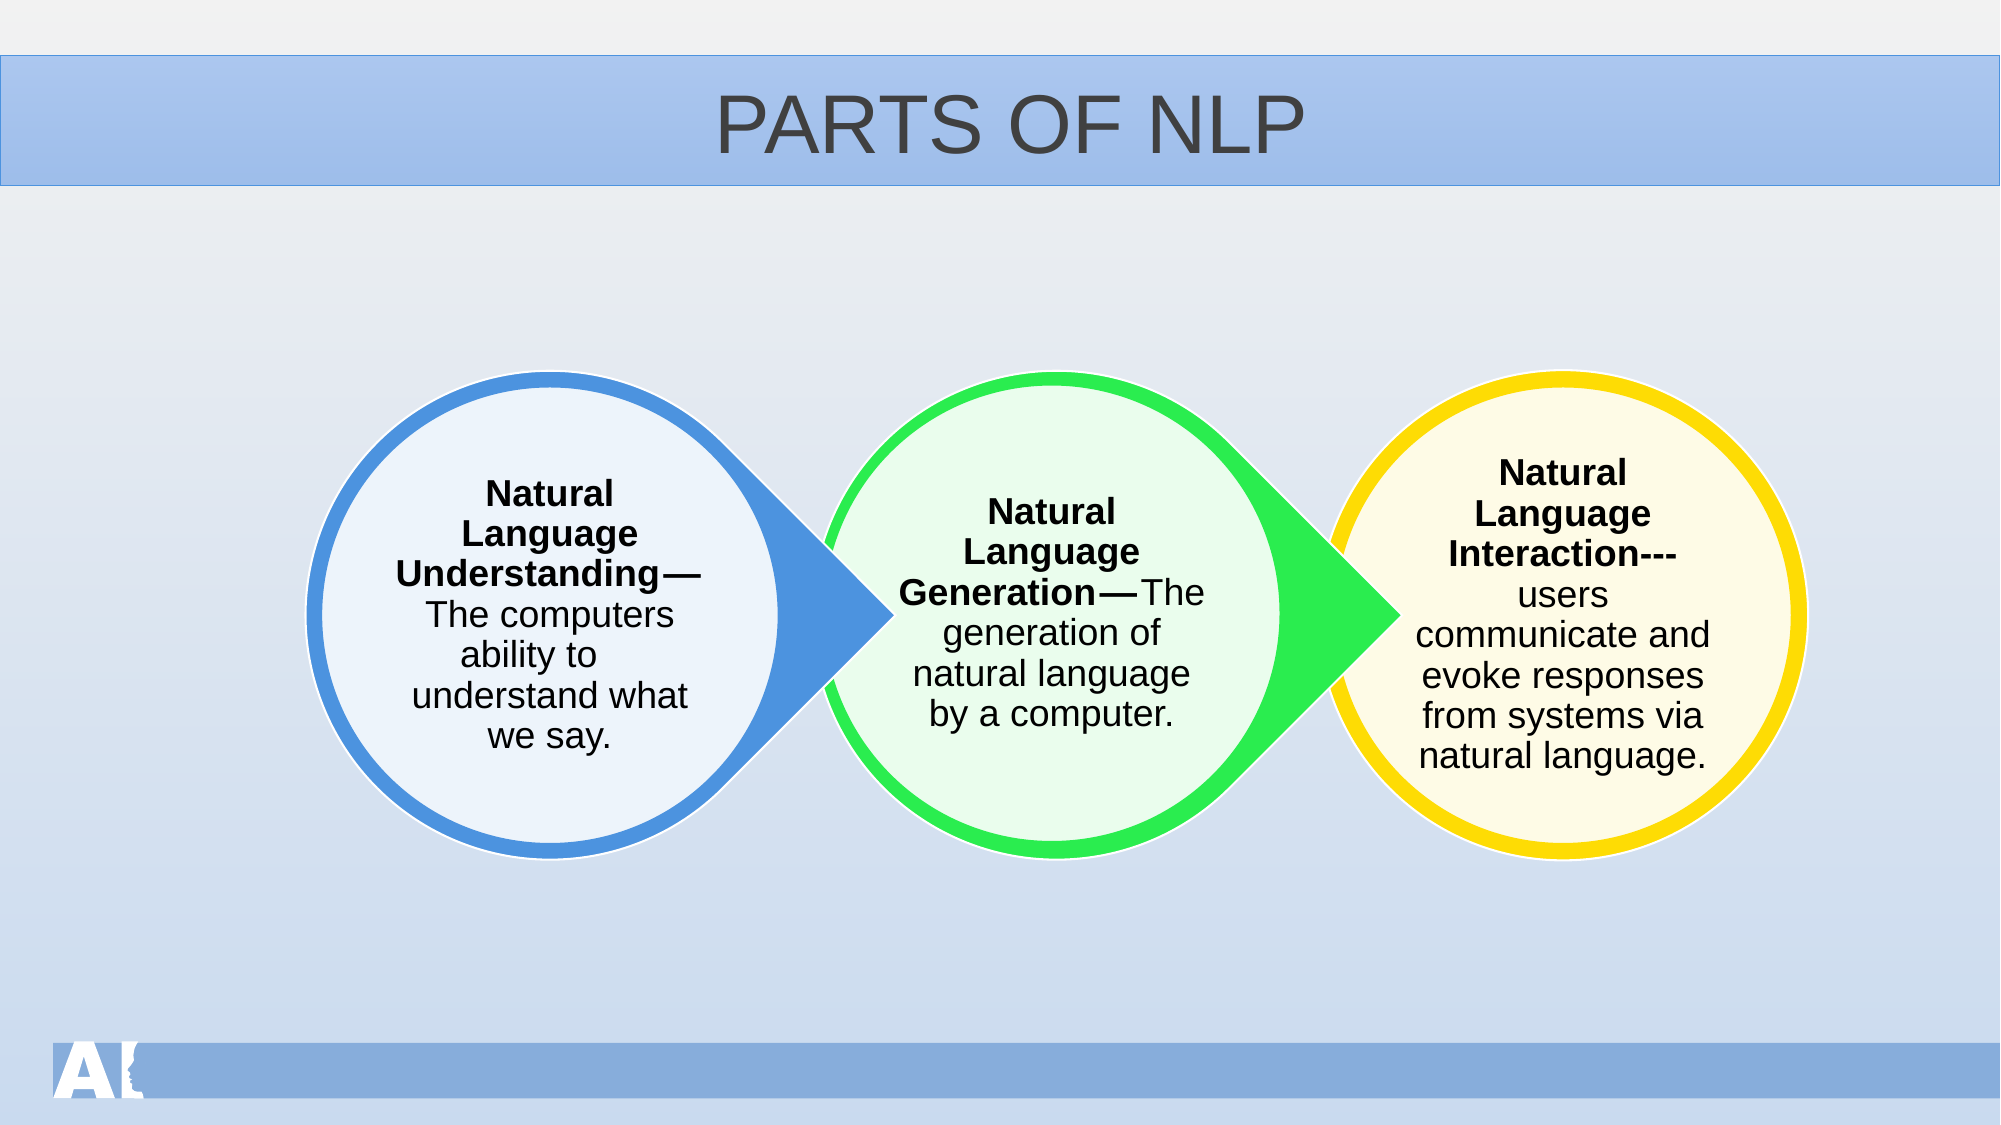

PARTS OF NLP
Natural Language Interaction---users communicate and evoke responses from systems via natural language.
Natural Language Generation — The generation of natural language by a computer.
Natural Language Understanding — The computers ability to     understand what we say.